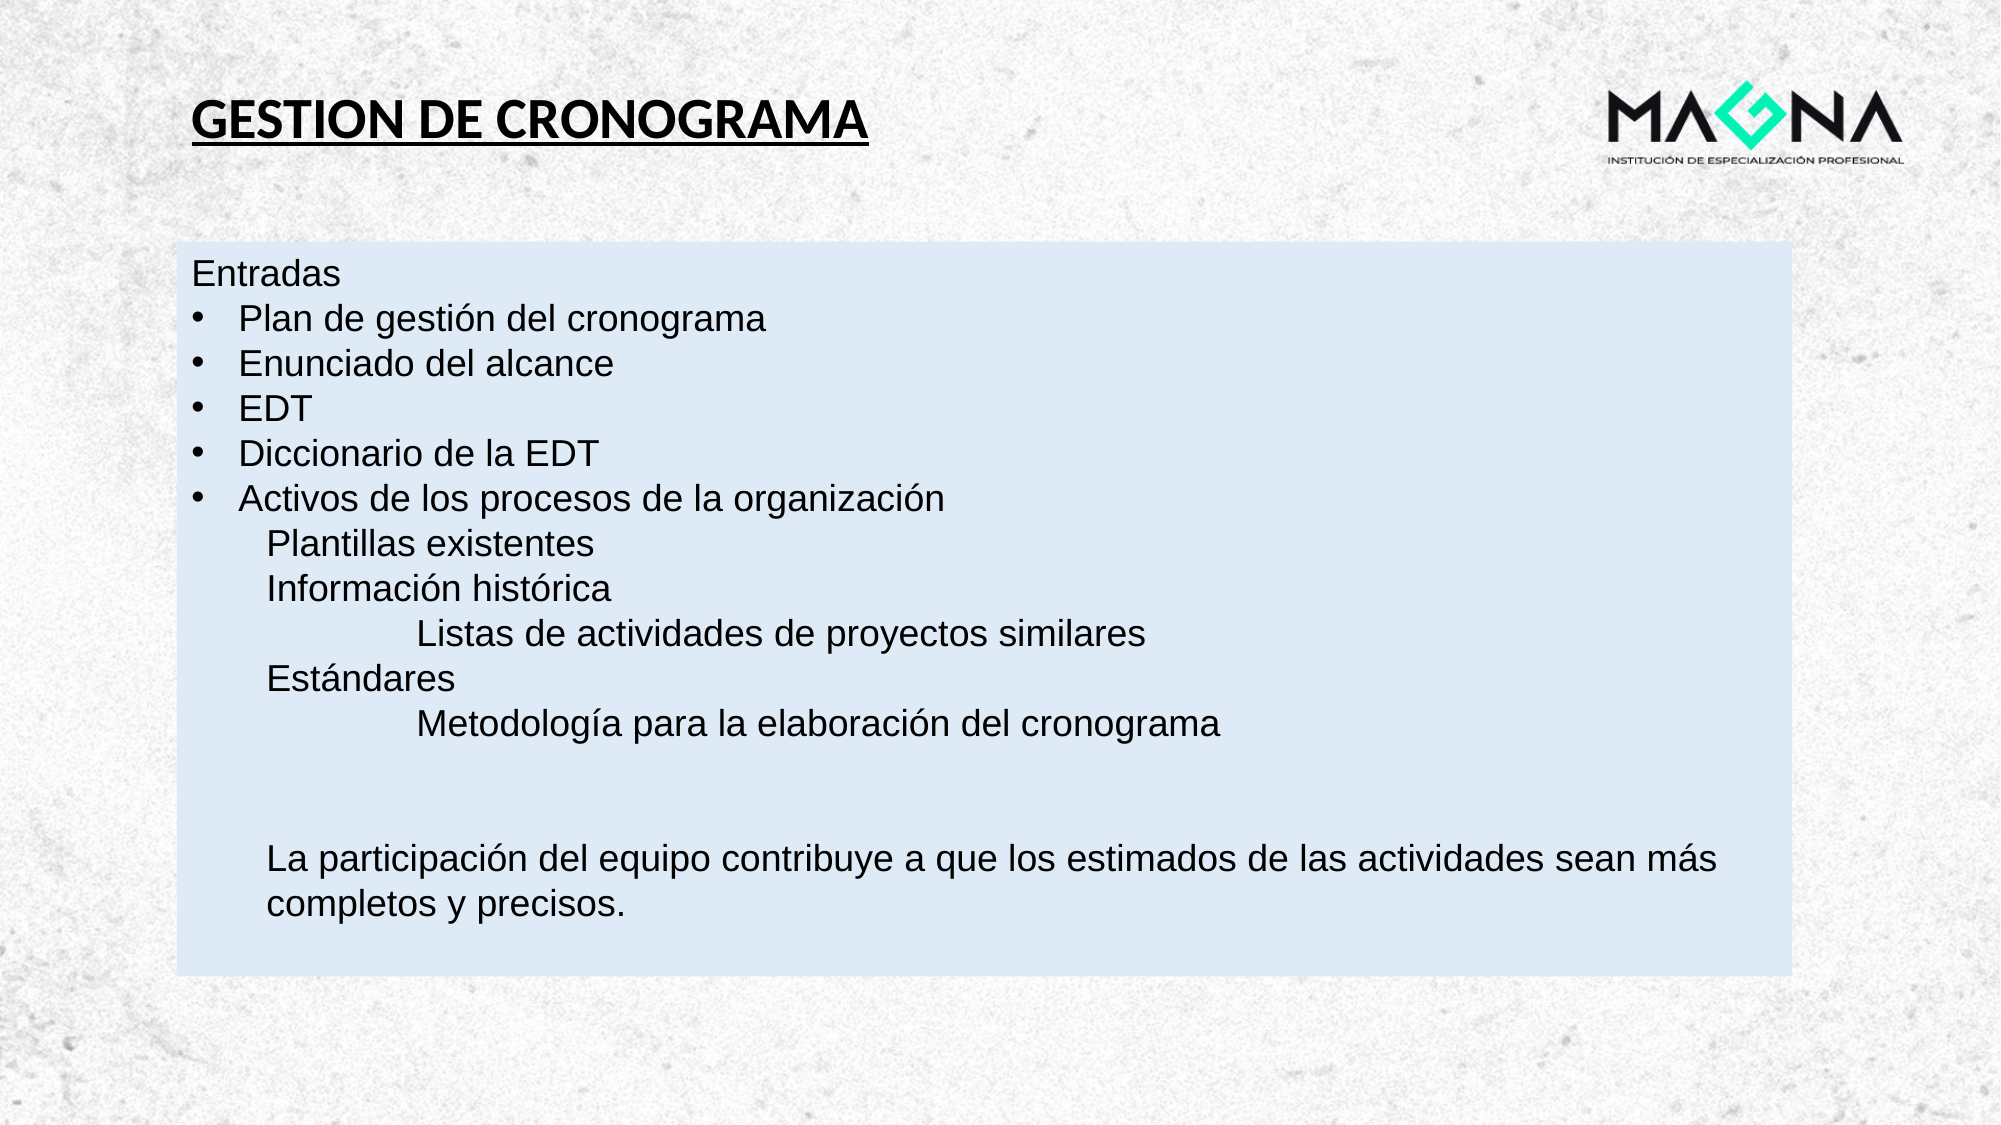

GESTION DE CRONOGRAMA
Entradas
Plan de gestión del cronograma
Enunciado del alcance
EDT
Diccionario de la EDT
Activos de los procesos de la organización
Plantillas existentes
Información histórica
	Listas de actividades de proyectos similares
Estándares
	Metodología para la elaboración del cronograma

La participación del equipo contribuye a que los estimados de las actividades sean más completos y precisos.